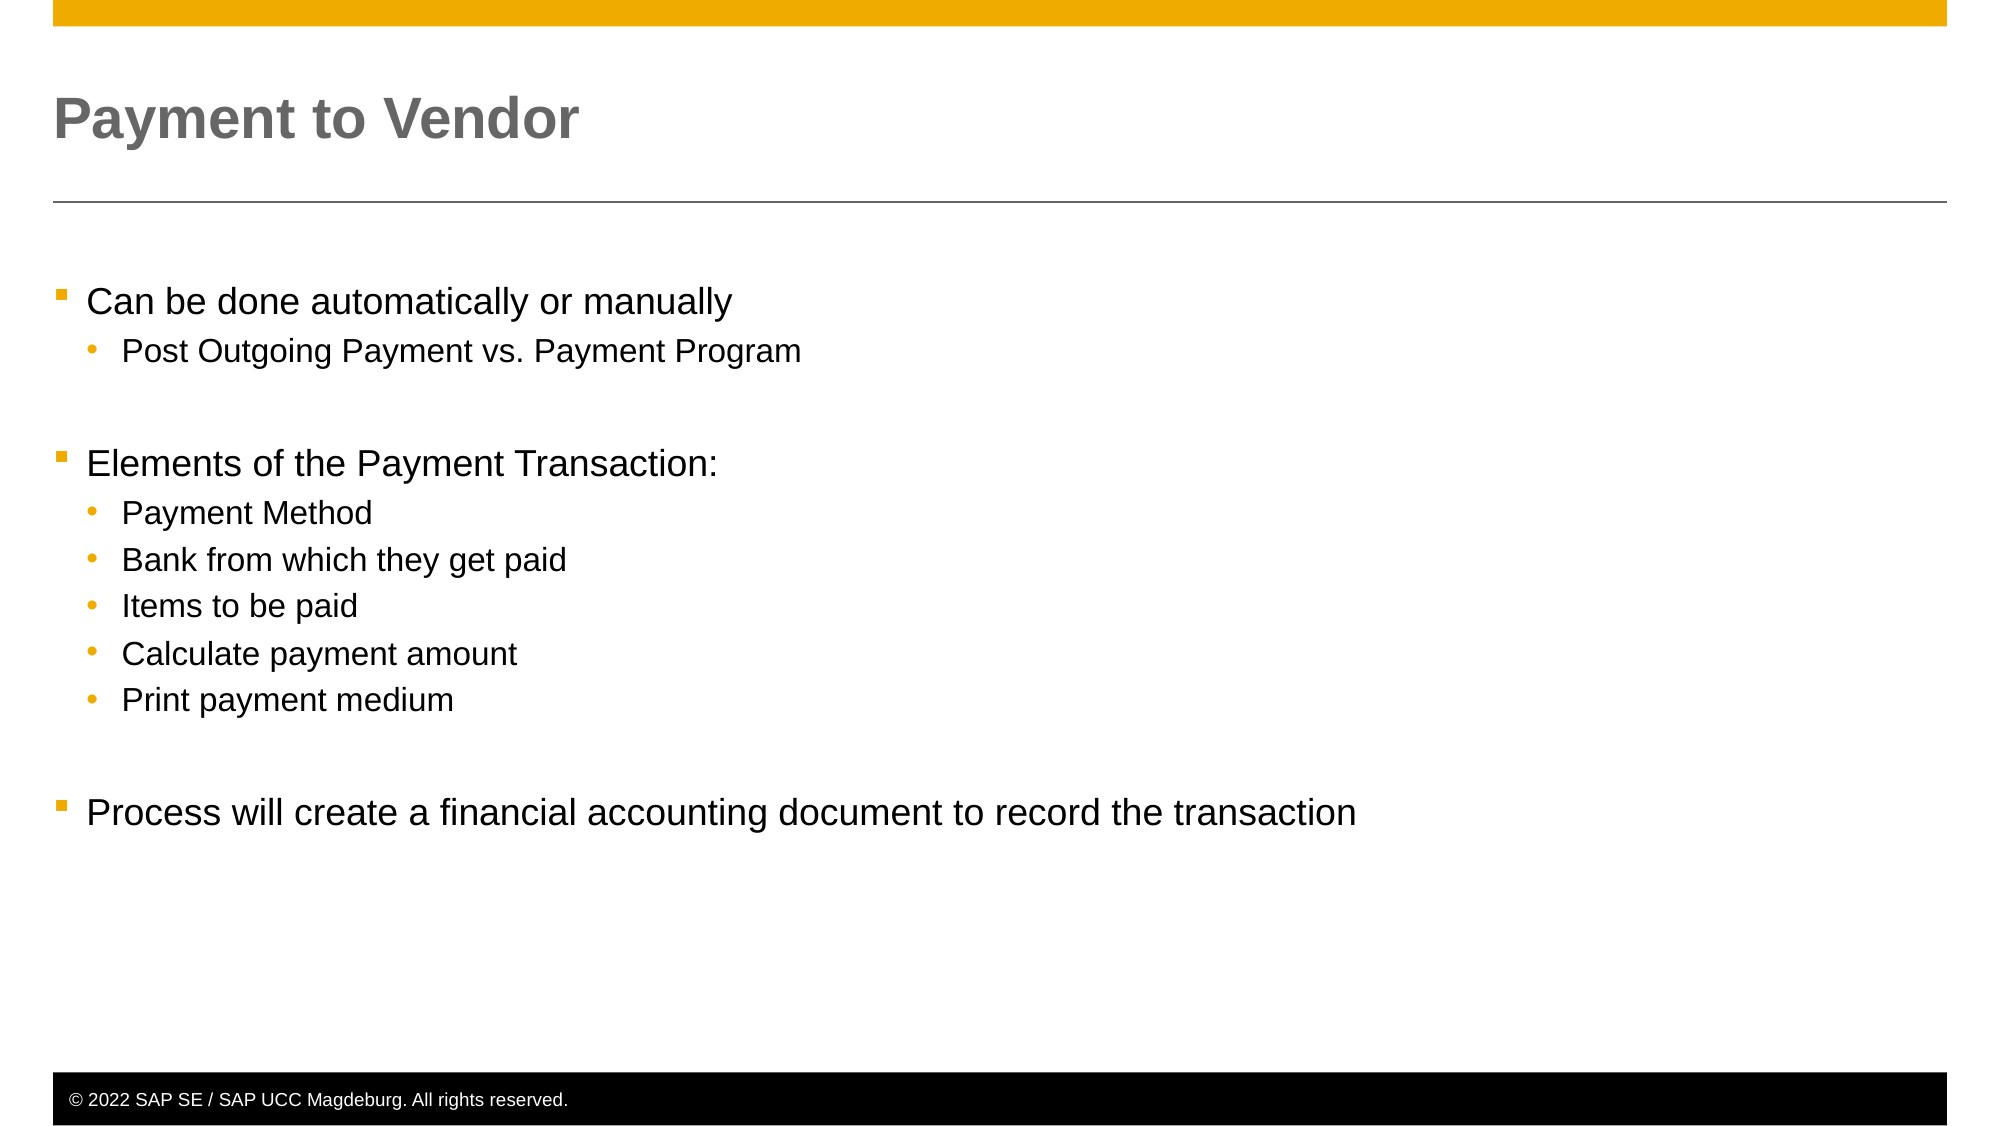

# Payment to Vendor
Can be done automatically or manually
Post Outgoing Payment vs. Payment Program

Elements of the Payment Transaction:
Payment Method
Bank from which they get paid
Items to be paid
Calculate payment amount
Print payment medium

Process will create a financial accounting document to record the transaction